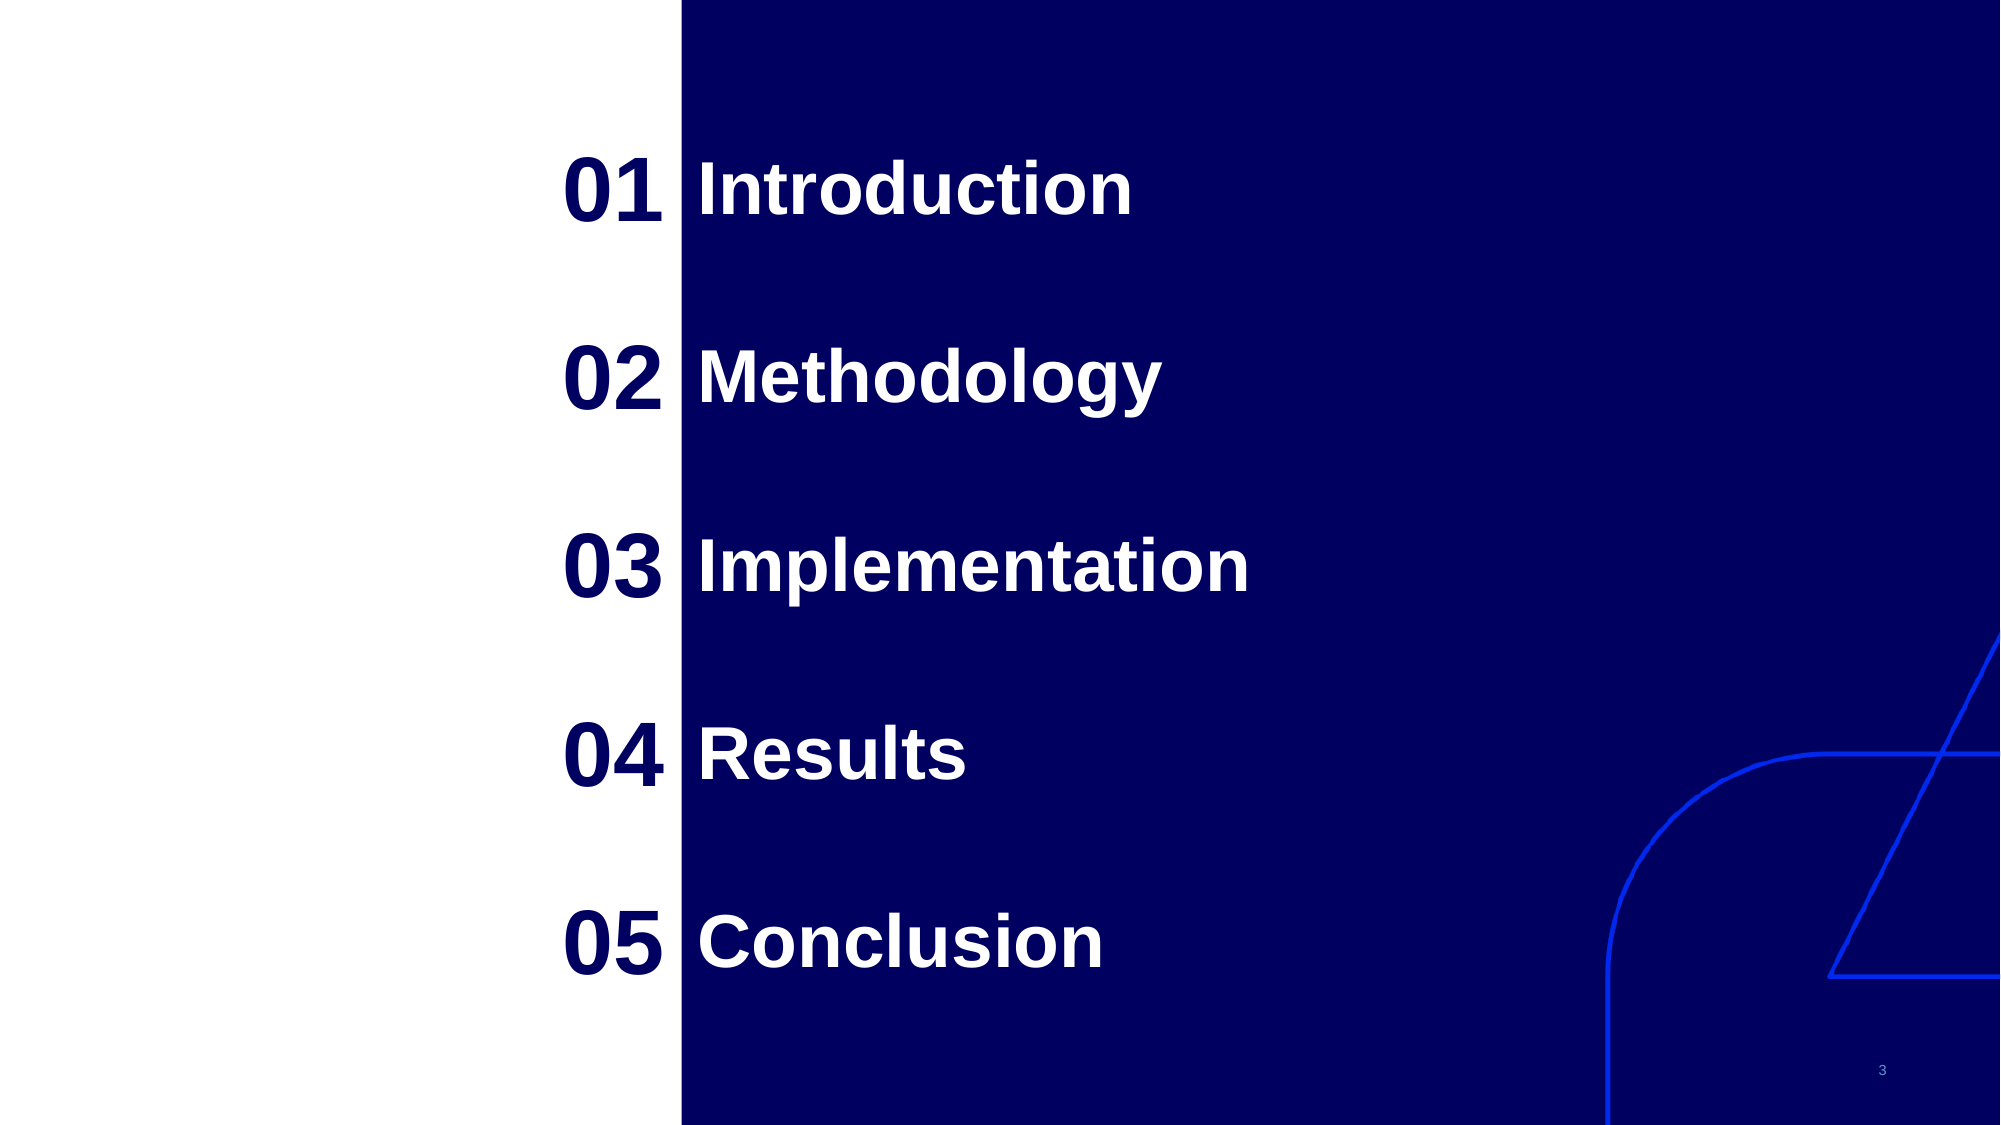

Introduction
01
Methodology
02
Implementation
03
Results
04
Conclusion
05
3